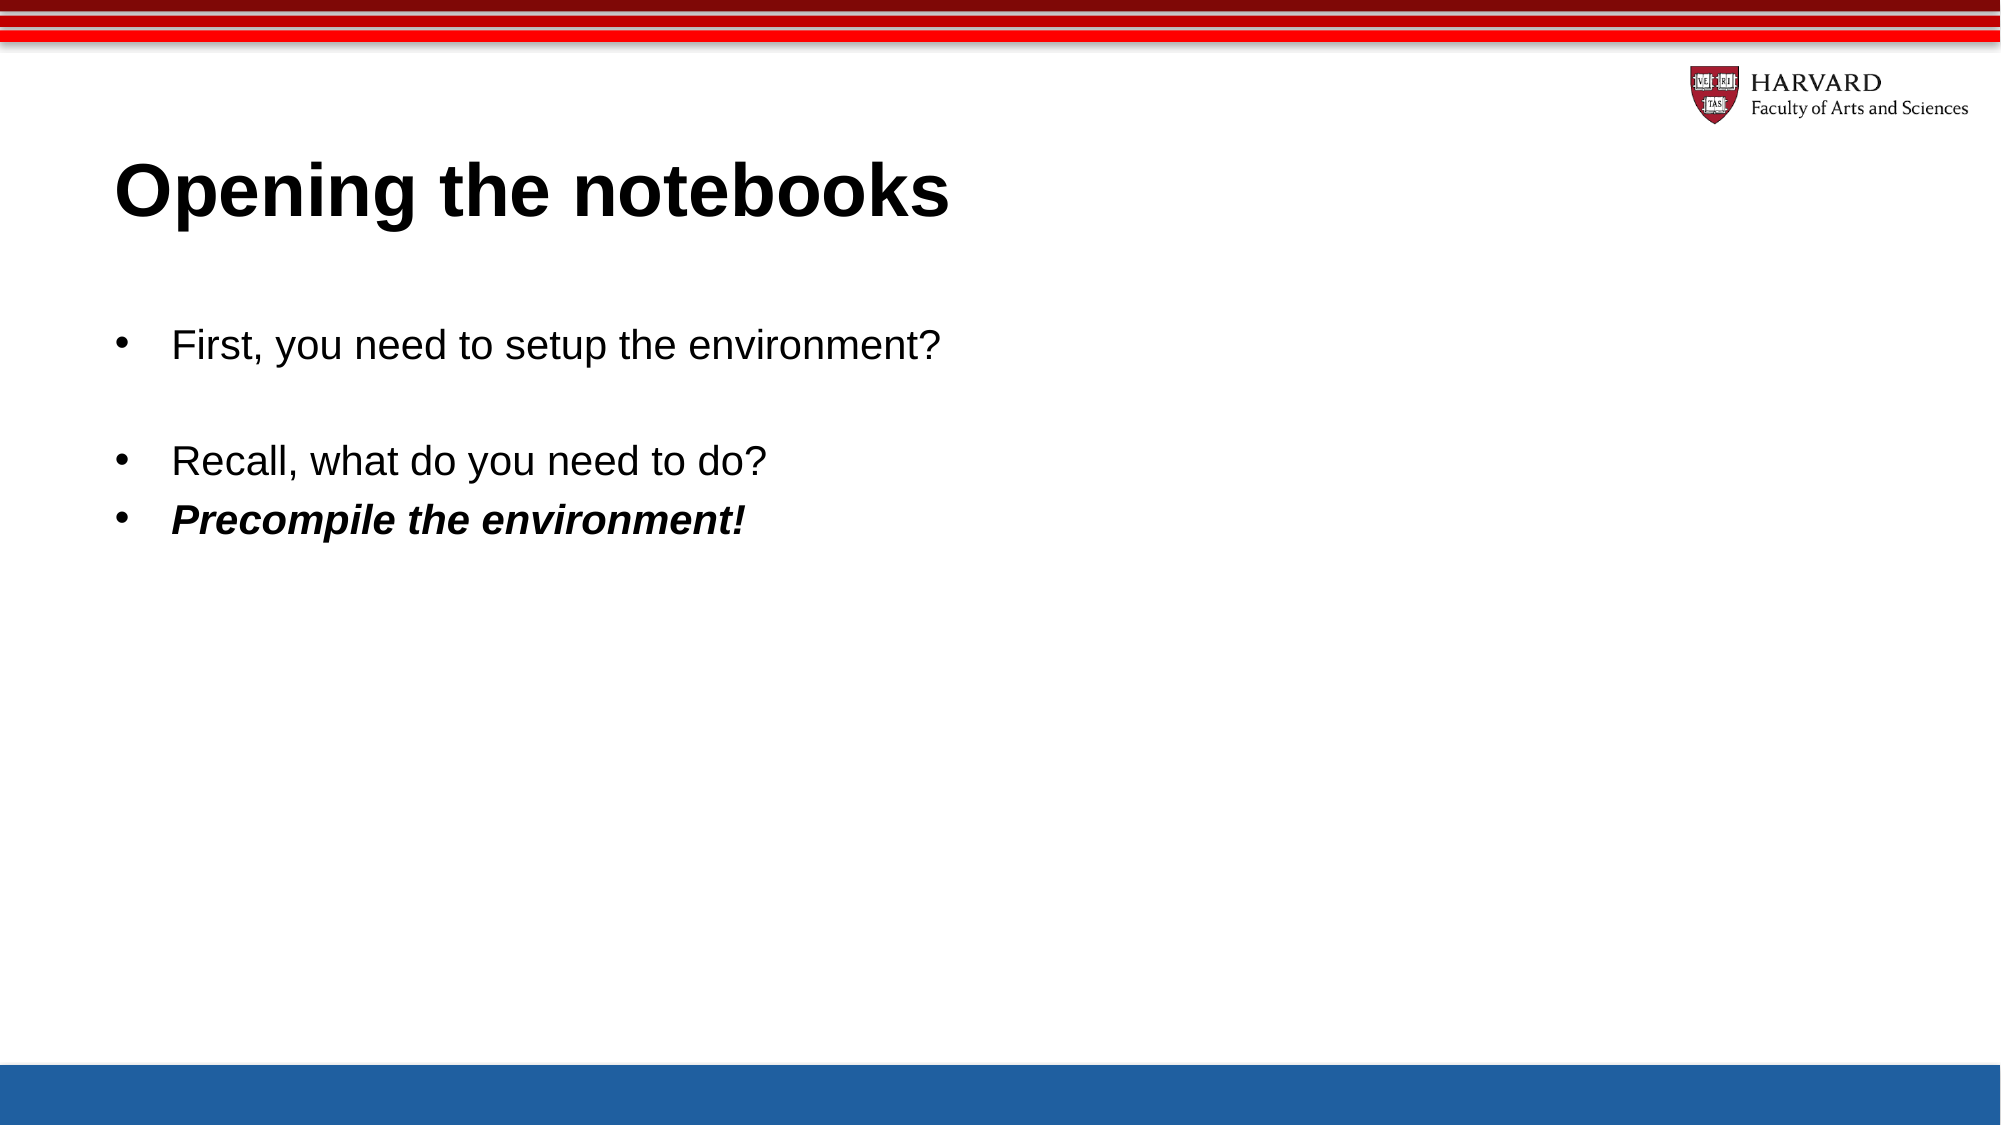

# Opening the notebooks
First, you need to setup the environment?

Recall, what do you need to do?
Precompile the environment!